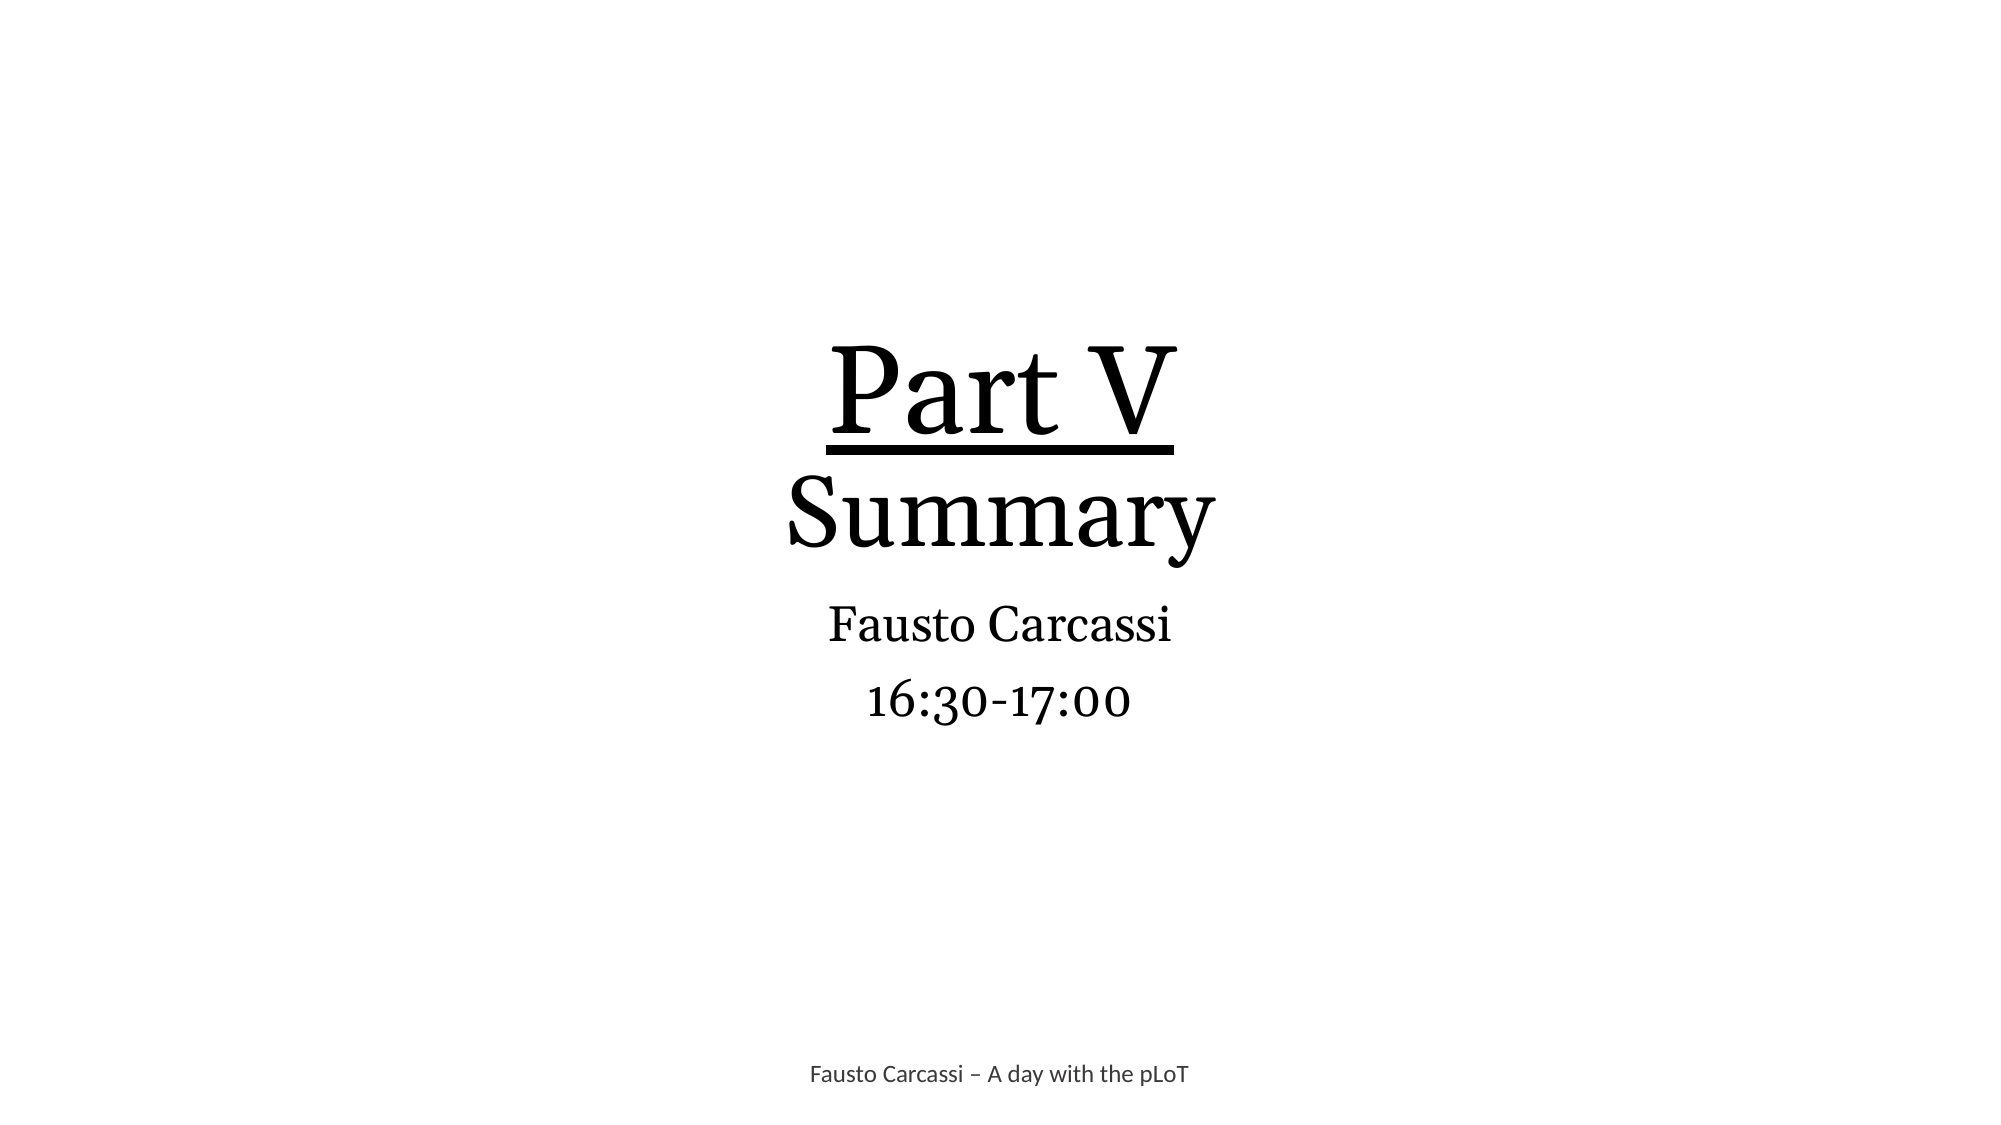

# Part V Summary
Fausto Carcassi
16:30-17:00
Fausto Carcassi – A day with the pLoT